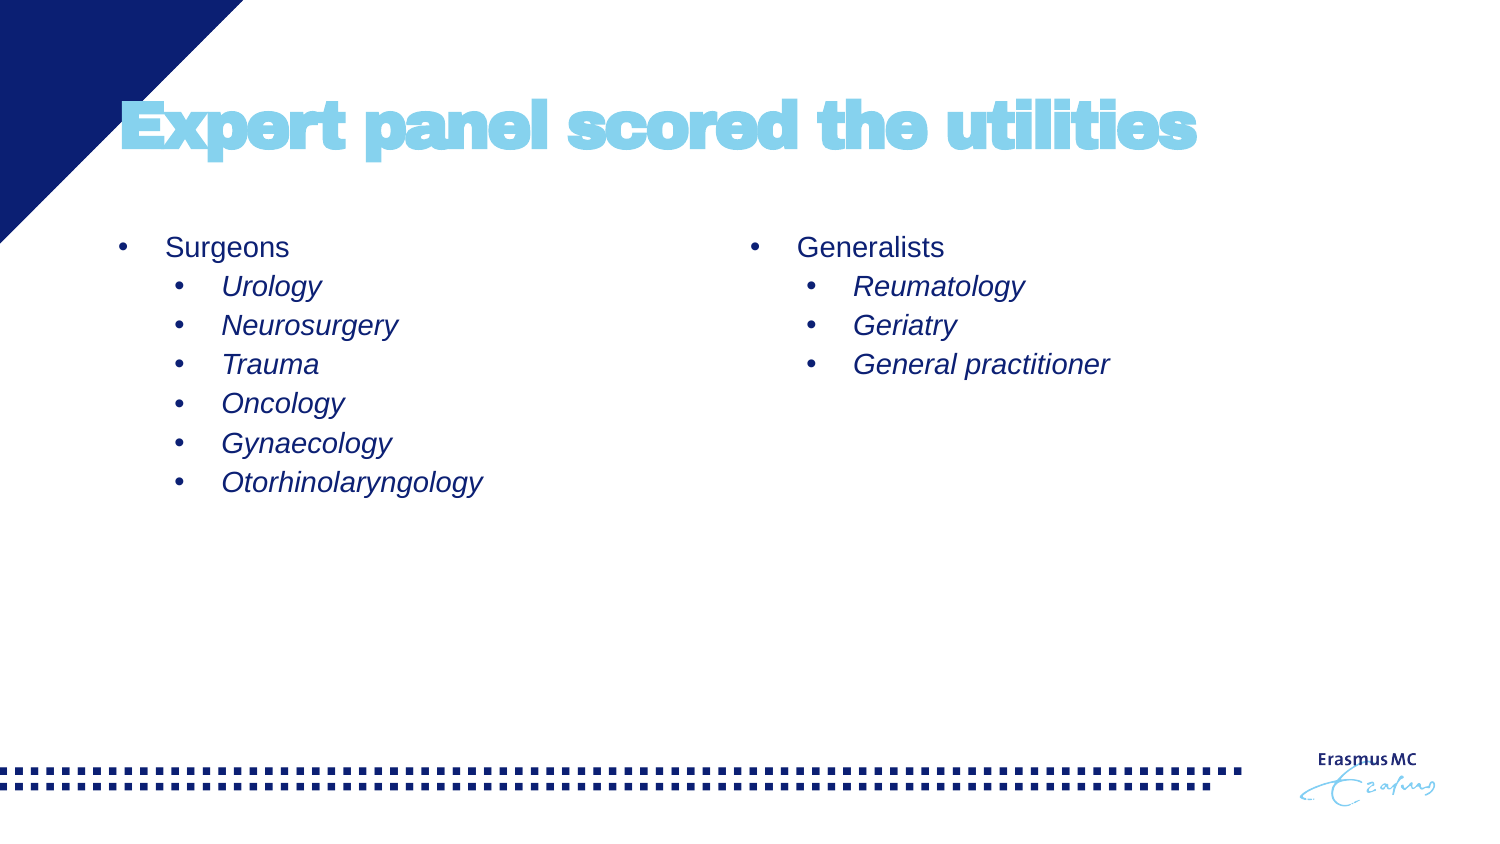

# Expert panel scored the utilities
Surgeons
Urology
Neurosurgery
Trauma
Oncology
Gynaecology
Otorhinolaryngology

Generalists
Reumatology
Geriatry
General practitioner